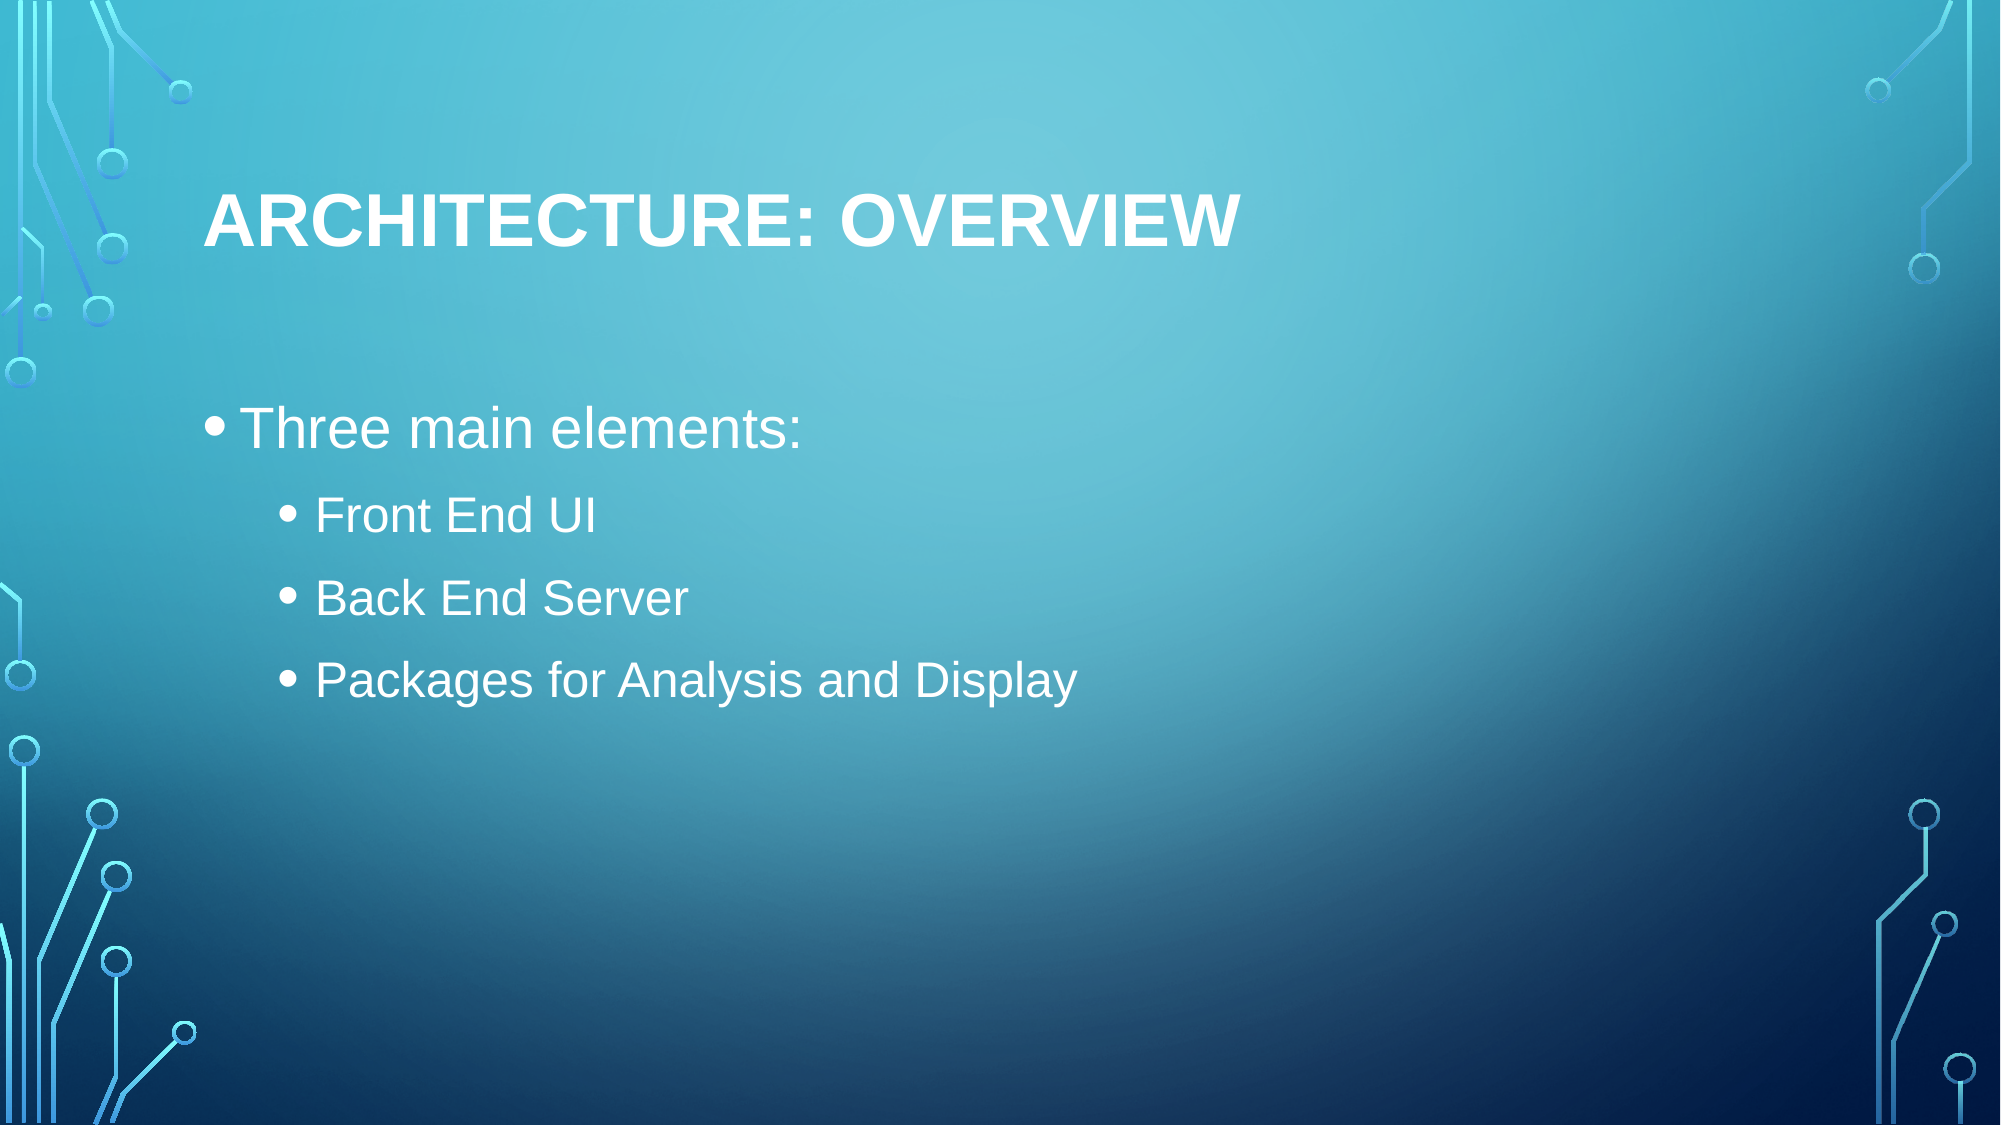

# Architecture: Overview
Three main elements:
Front End UI
Back End Server
Packages for Analysis and Display